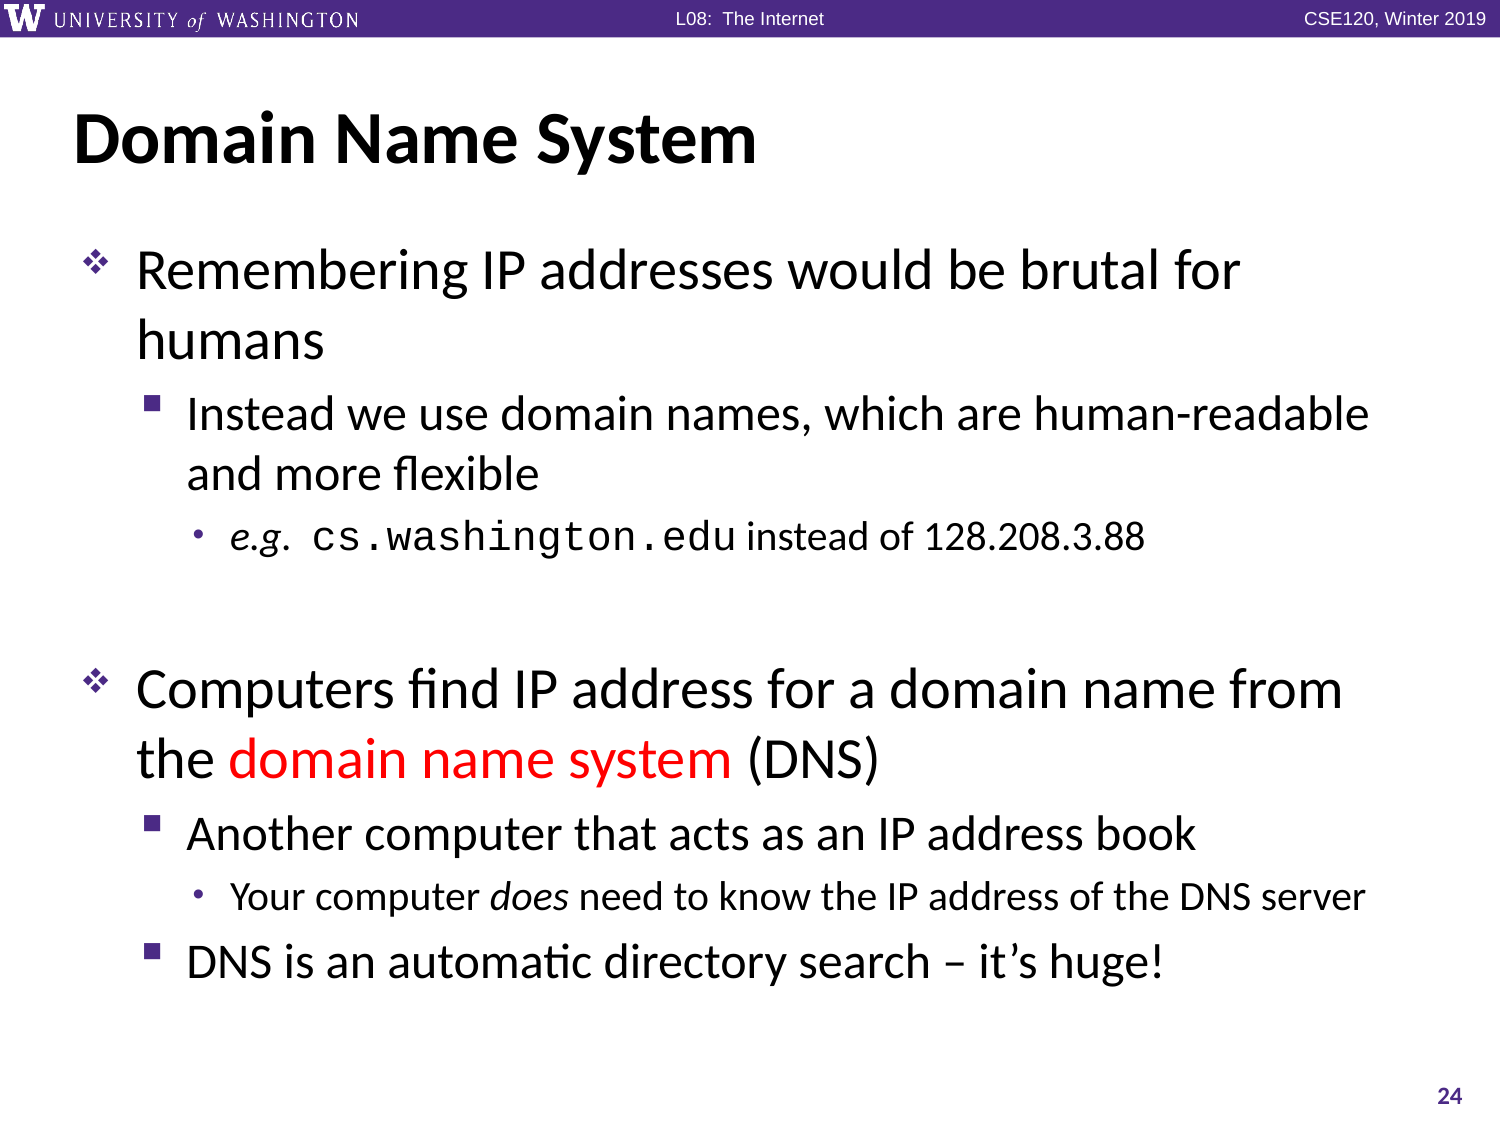

# Domain Name System
Remembering IP addresses would be brutal for humans
Instead we use domain names, which are human-readable and more flexible
e.g.  cs.washington.edu instead of 128.208.3.88

Computers find IP address for a domain name from the domain name system (DNS)
Another computer that acts as an IP address book
Your computer does need to know the IP address of the DNS server
DNS is an automatic directory search – it’s huge!
24